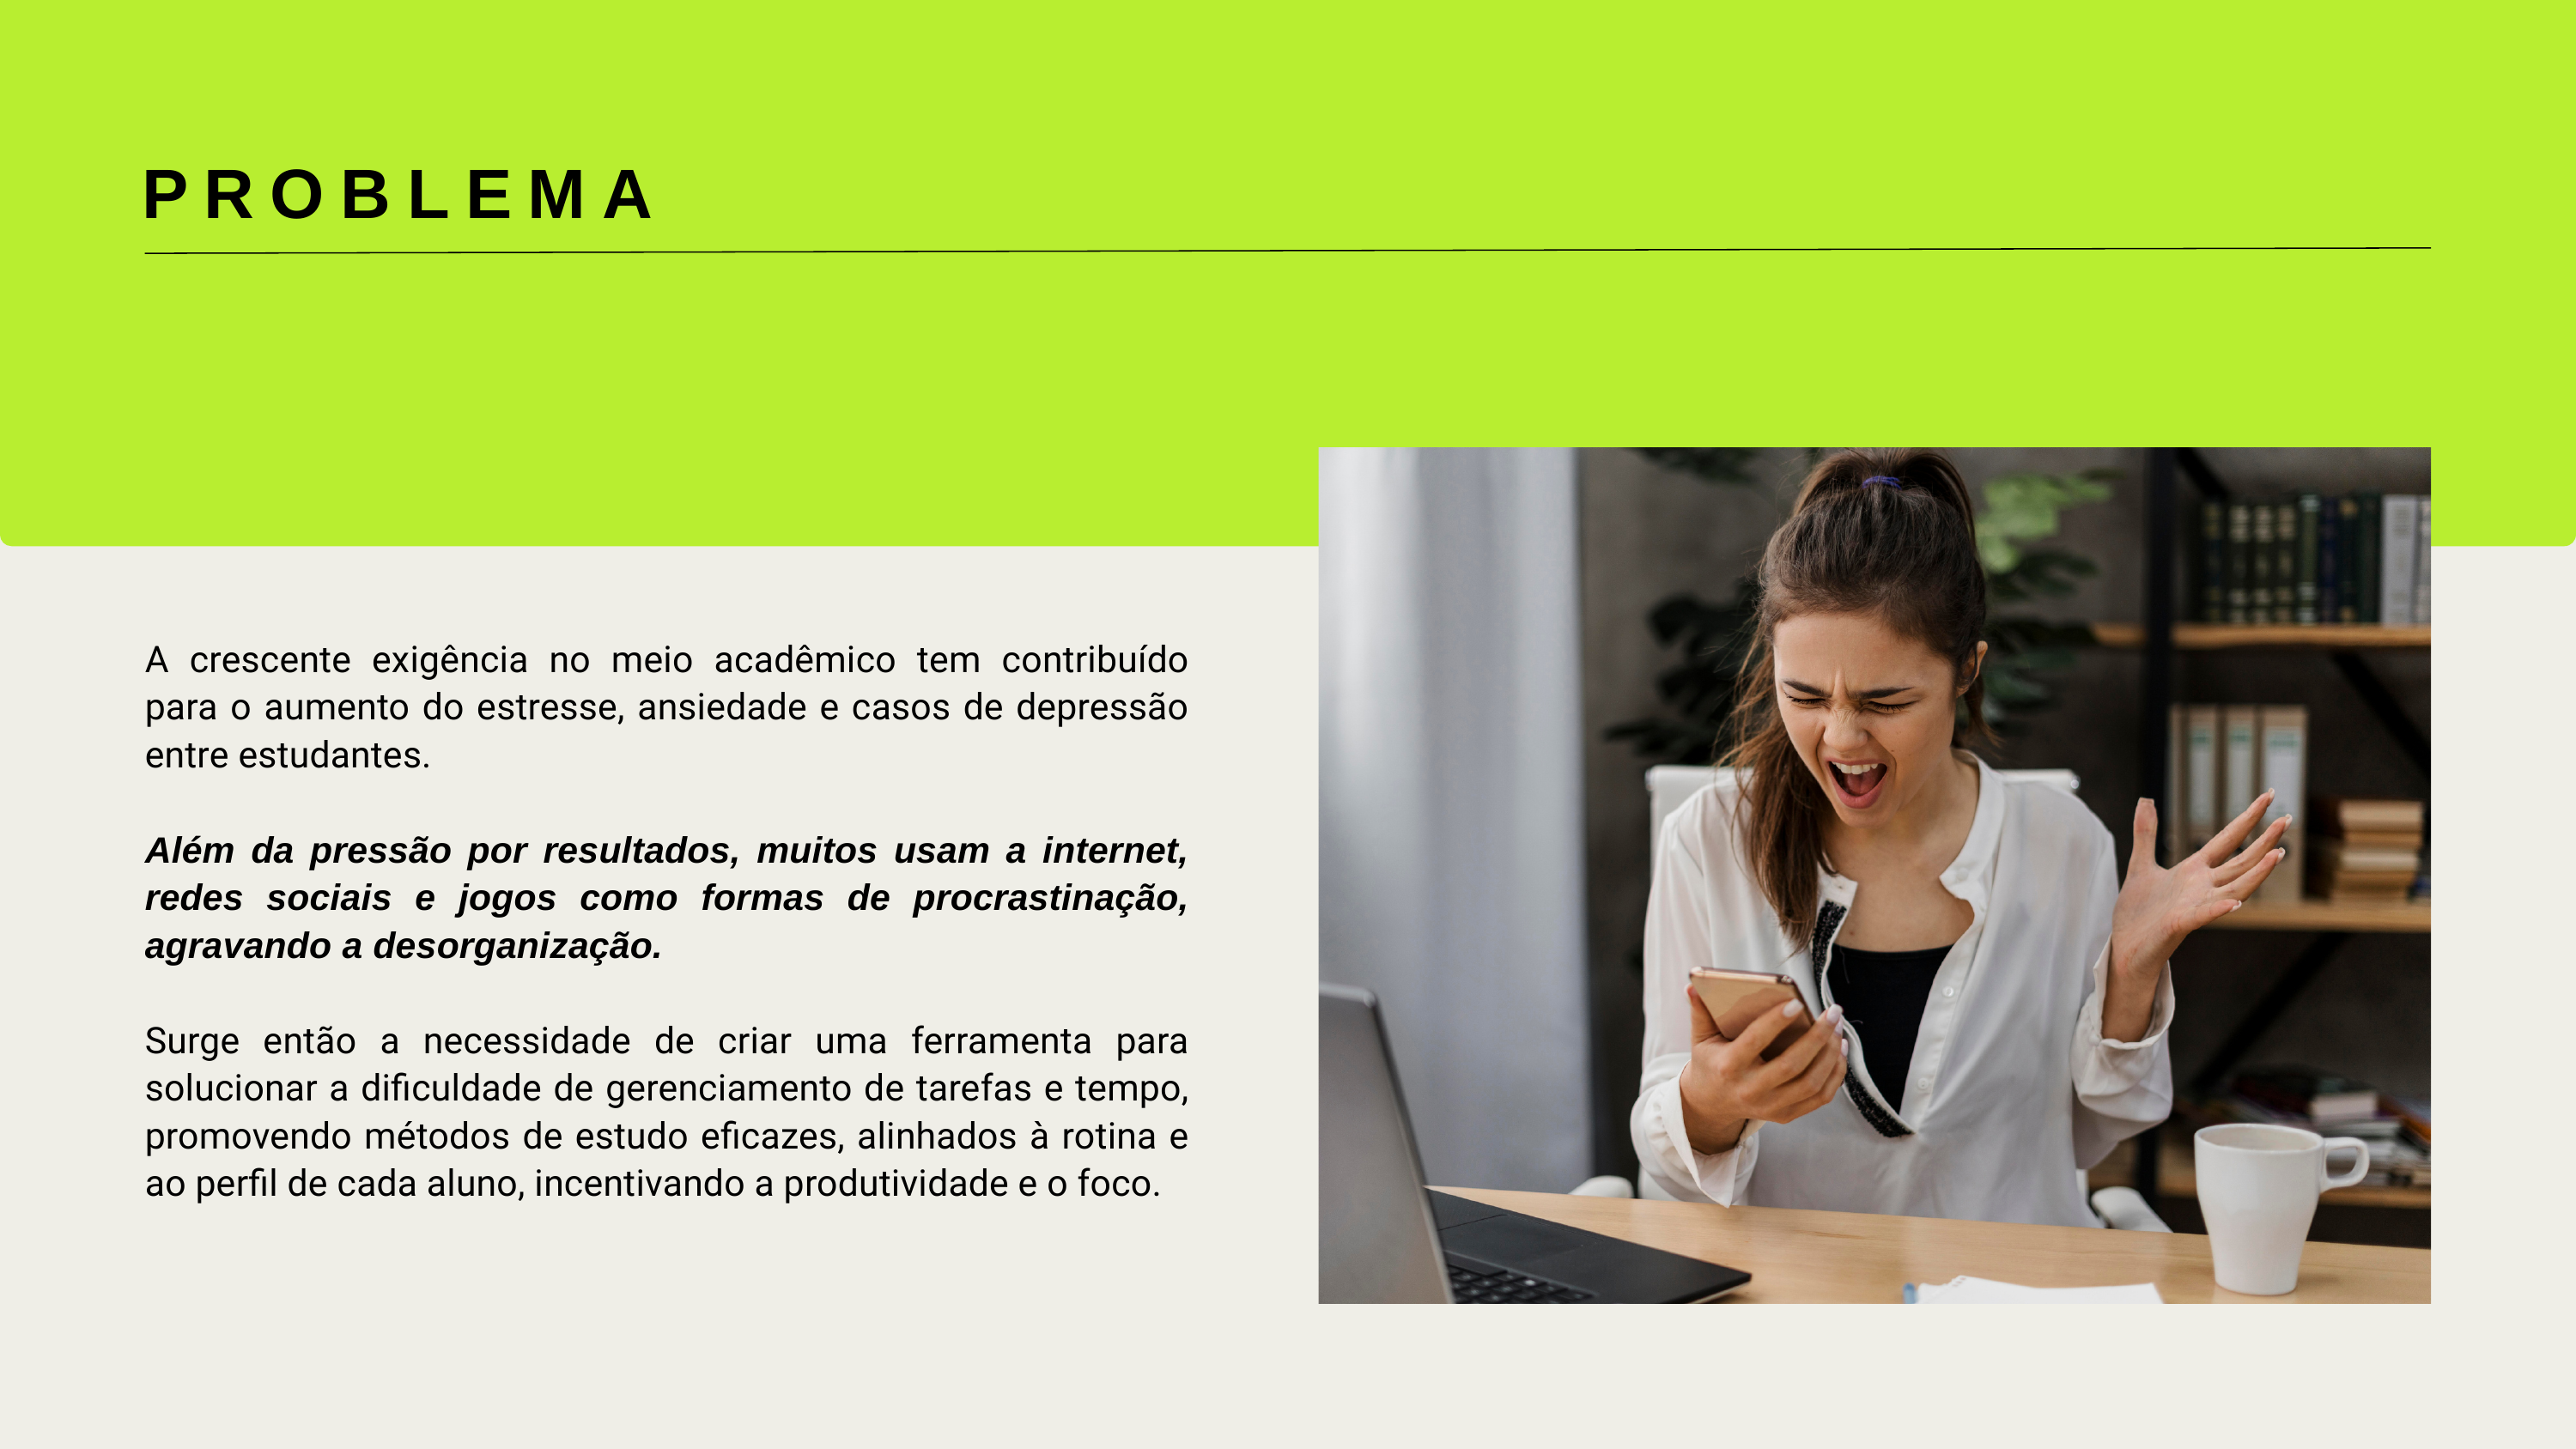

PROBLEMA

A crescente exigência no meio acadêmico tem contribuído para o aumento do estresse, ansiedade e casos de depressão entre estudantes.

Além da pressão por resultados, muitos usam a internet, redes sociais e jogos como formas de procrastinação, agravando a desorganização.

Surge então a necessidade de criar uma ferramenta para solucionar a dificuldade de gerenciamento de tarefas e tempo, promovendo métodos de estudo eficazes, alinhados à rotina e ao perfil de cada aluno, incentivando a produtividade e o foco.